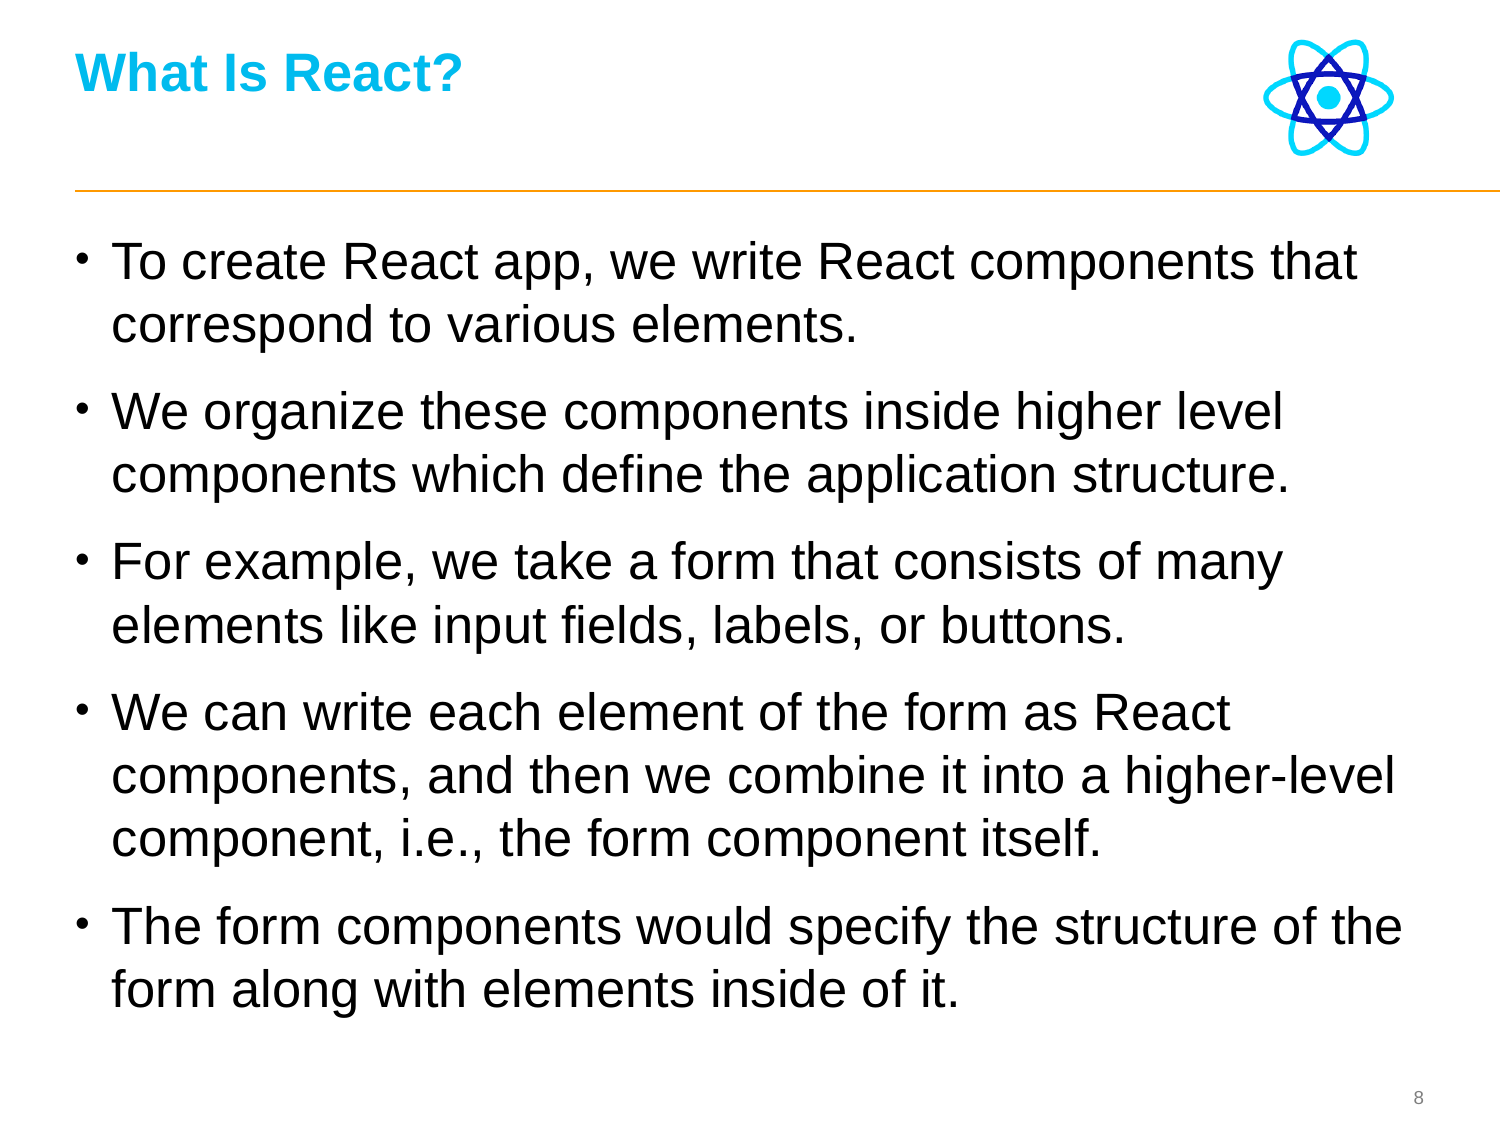

# What Is React?
To create React app, we write React components that correspond to various elements.
We organize these components inside higher level components which define the application structure.
For example, we take a form that consists of many elements like input fields, labels, or buttons.
We can write each element of the form as React components, and then we combine it into a higher-level component, i.e., the form component itself.
The form components would specify the structure of the form along with elements inside of it.